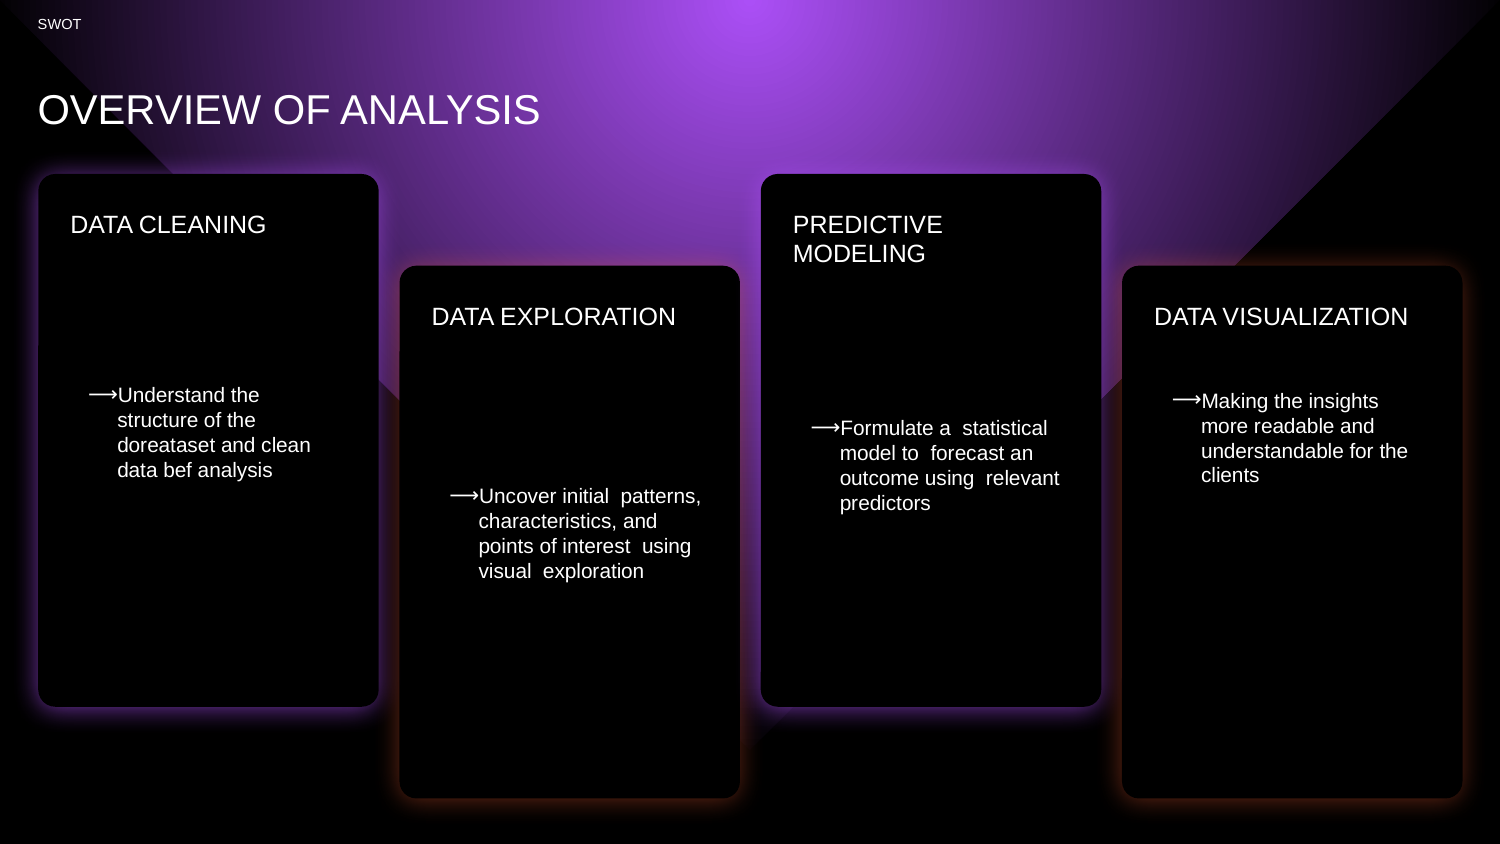

# SWOT
OVERVIEW OF ANALYSIS

DATA CLEANING
PREDICTIVE MODELING

DATA EXPLORATION
DATA VISUALIZATION
Understand the  structure of the  doreataset and clean  data bef analysis
Making the insights more readable and understandable for the clients
Formulate a  statistical model to  forecast an  outcome using  relevant predictors
Uncover initial  patterns,  characteristics, and  points of interest  using visual  exploration